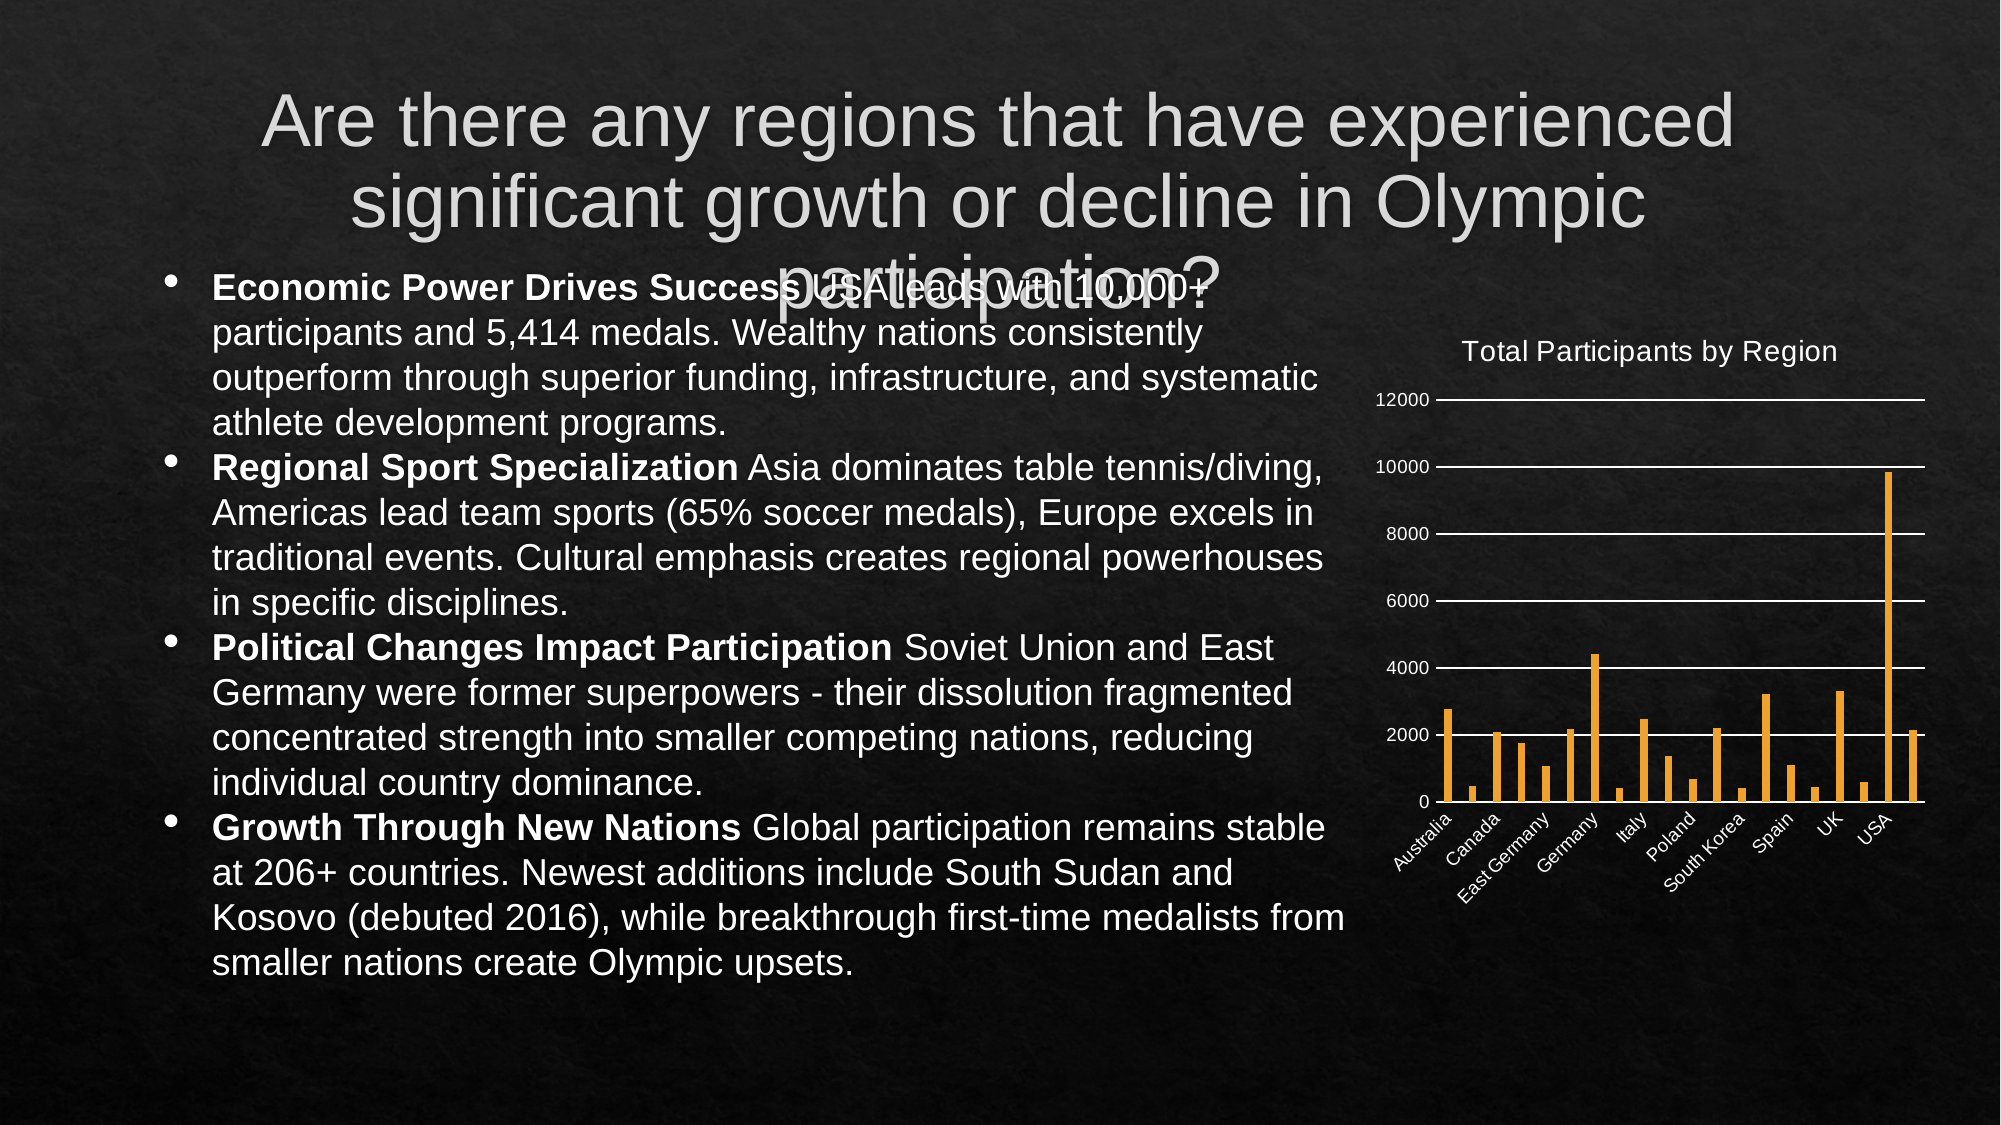

# Are there any regions that have experienced significant growth or decline in Olympic participation?
Economic Power Drives Success USA leads with 10,000+ participants and 5,414 medals. Wealthy nations consistently outperform through superior funding, infrastructure, and systematic athlete development programs.
Regional Sport Specialization Asia dominates table tennis/diving, Americas lead team sports (65% soccer medals), Europe excels in traditional events. Cultural emphasis creates regional powerhouses in specific disciplines.
Political Changes Impact Participation Soviet Union and East Germany were former superpowers - their dissolution fragmented concentrated strength into smaller competing nations, reducing individual country dominance.
Growth Through New Nations Global participation remains stable at 206+ countries. Newest additions include South Sudan and Kosovo (debuted 2016), while breakthrough first-time medalists from smaller nations create Olympic upsets.

### Chart: Total Participants by Region

| Category | Total |
|---|---|
| Australia | 2784.0 |
| Brazil | 464.0 |
| Canada | 2091.0 |
| China | 1752.0 |
| East Germany | 1064.0 |
| France | 2176.0 |
| Germany | 4426.0 |
| Greece | 426.0 |
| Italy | 2487.0 |
| Japan | 1357.0 |
| Poland | 673.0 |
| Russia | 2206.0 |
| South Korea | 423.0 |
| Soviet Union | 3209.0 |
| Spain | 1094.0 |
| Sweden | 443.0 |
| UK | 3307.0 |
| Unified Team | 601.0 |
| USA | 9840.0 |
| West Germany | 2135.0 |